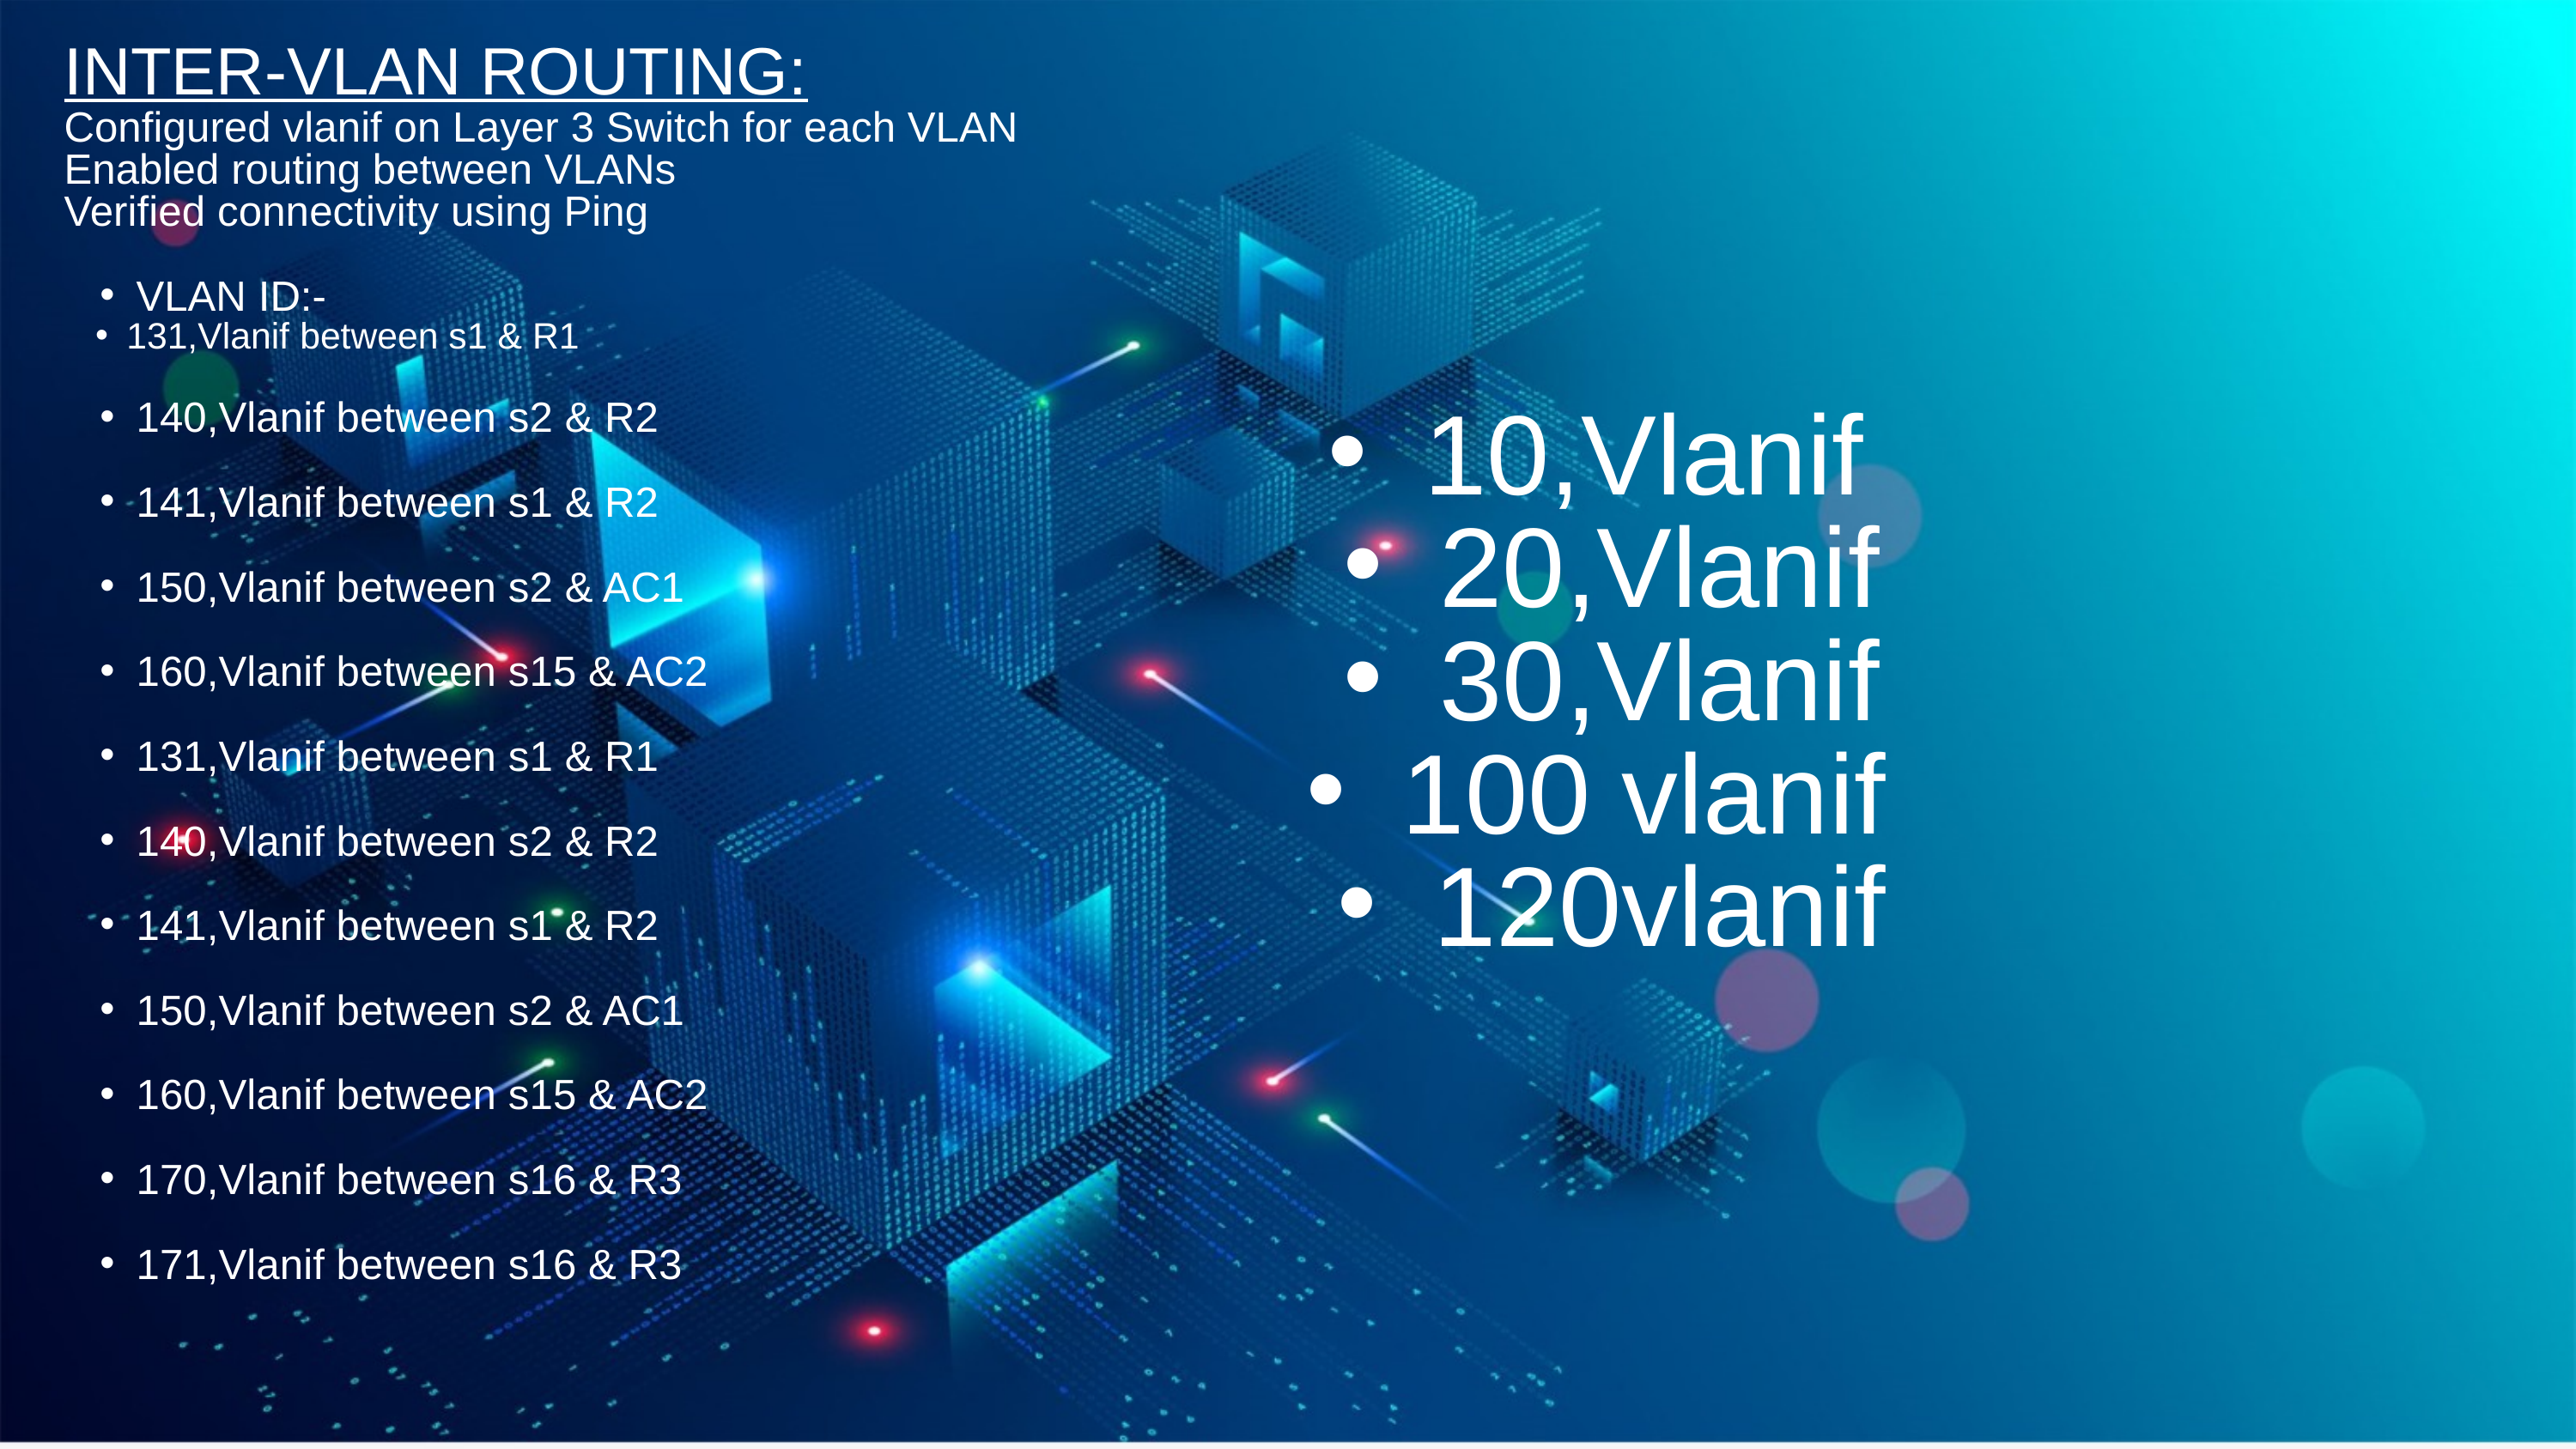

INTER-VLAN ROUTING:
Configured vlanif on Layer 3 Switch for each VLAN
Enabled routing between VLANs
Verified connectivity using Ping

VLAN ID:-
131,Vlanif between s1 & R1

140,Vlanif between s2 & R2

141,Vlanif between s1 & R2

150,Vlanif between s2 & AC1

160,Vlanif between s15 & AC2

131,Vlanif between s1 & R1

140,Vlanif between s2 & R2

141,Vlanif between s1 & R2

150,Vlanif between s2 & AC1

160,Vlanif between s15 & AC2

170,Vlanif between s16 & R3

171,Vlanif between s16 & R3

10,Vlanif
20,Vlanif
30,Vlanif
100 vlanif
120vlanif